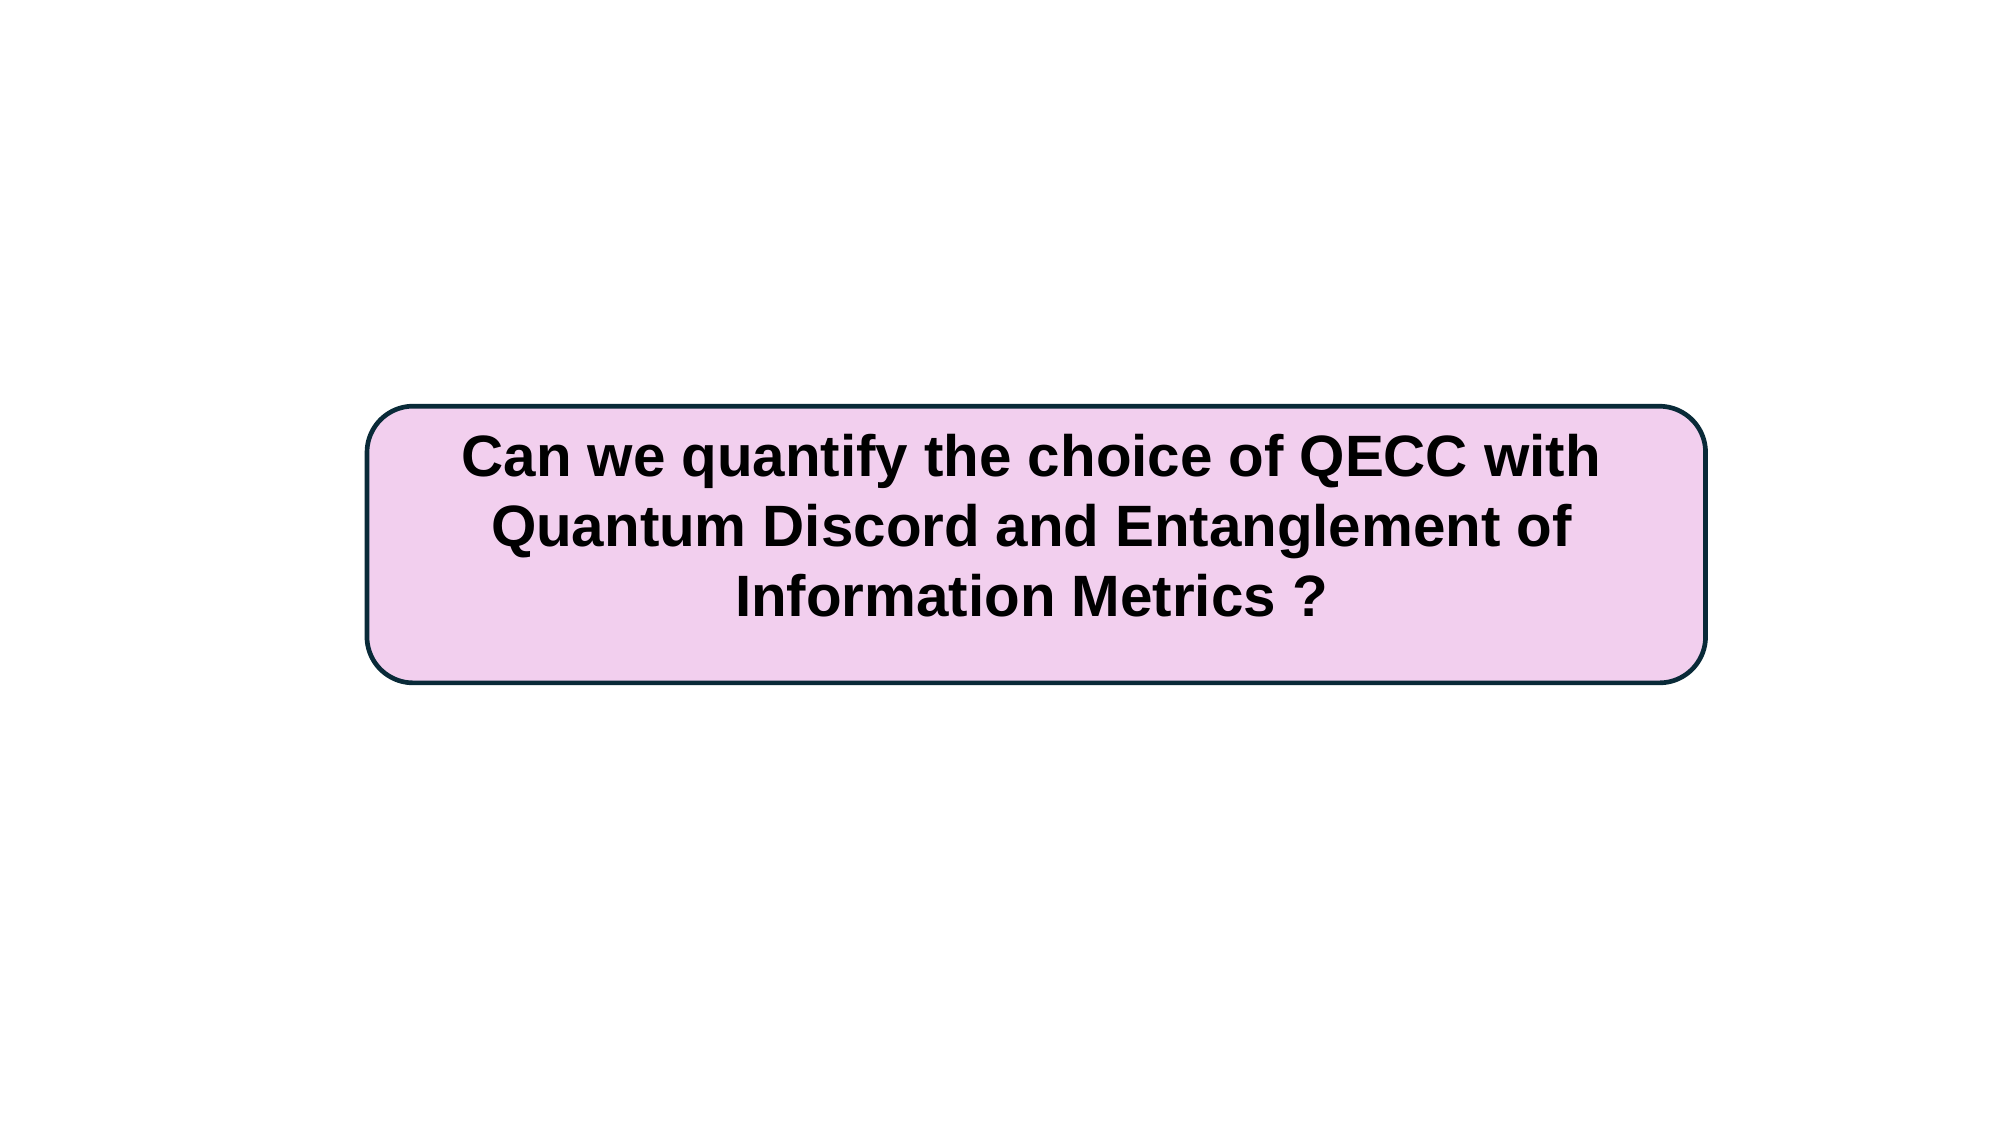

Can we quantify the choice of QECC with Quantum Discord and Entanglement of Information Metrics ?

11